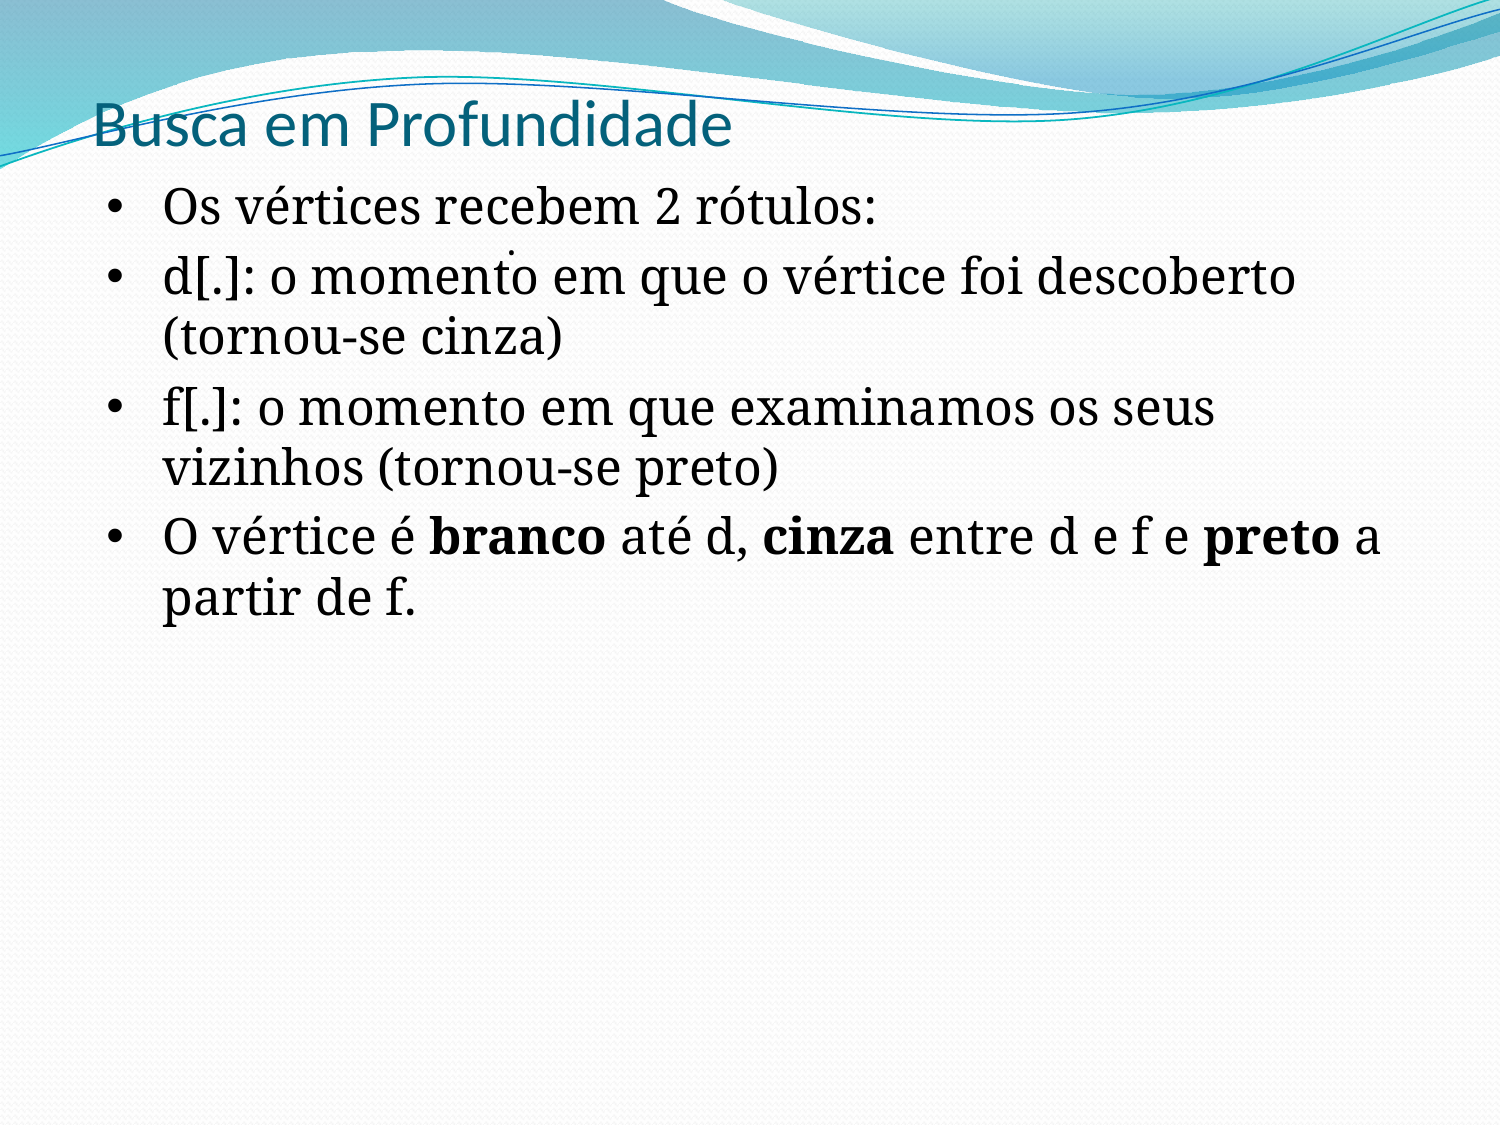

# Busca em Profundidade
Os vértices recebem 2 rótulos:
d[.]: o momento em que o vértice foi descoberto (tornou-se cinza)
f[.]: o momento em que examinamos os seus vizinhos (tornou-se preto)
O vértice é branco até d, cinza entre d e f e preto a partir de f.

.